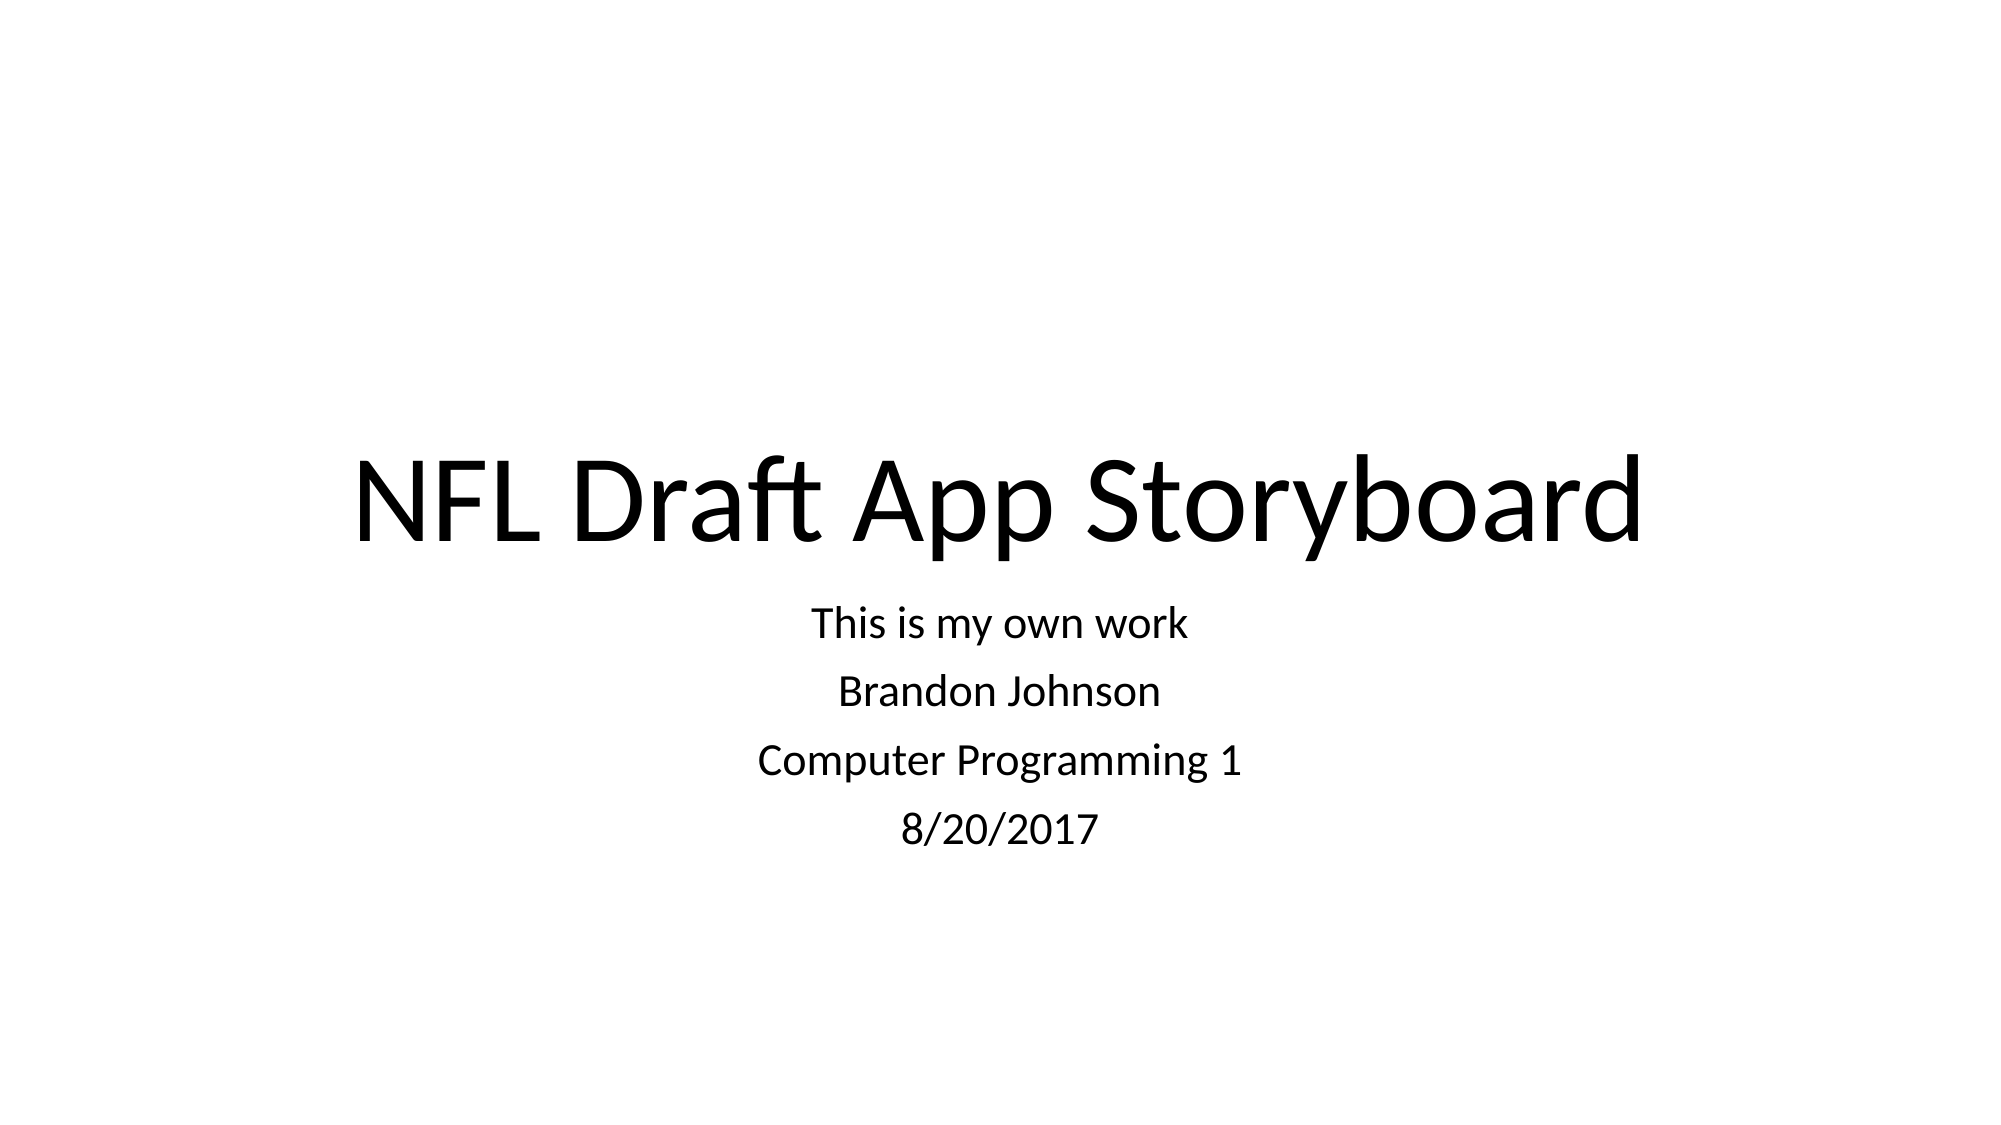

# NFL Draft App Storyboard
This is my own work
Brandon Johnson
Computer Programming 1
8/20/2017